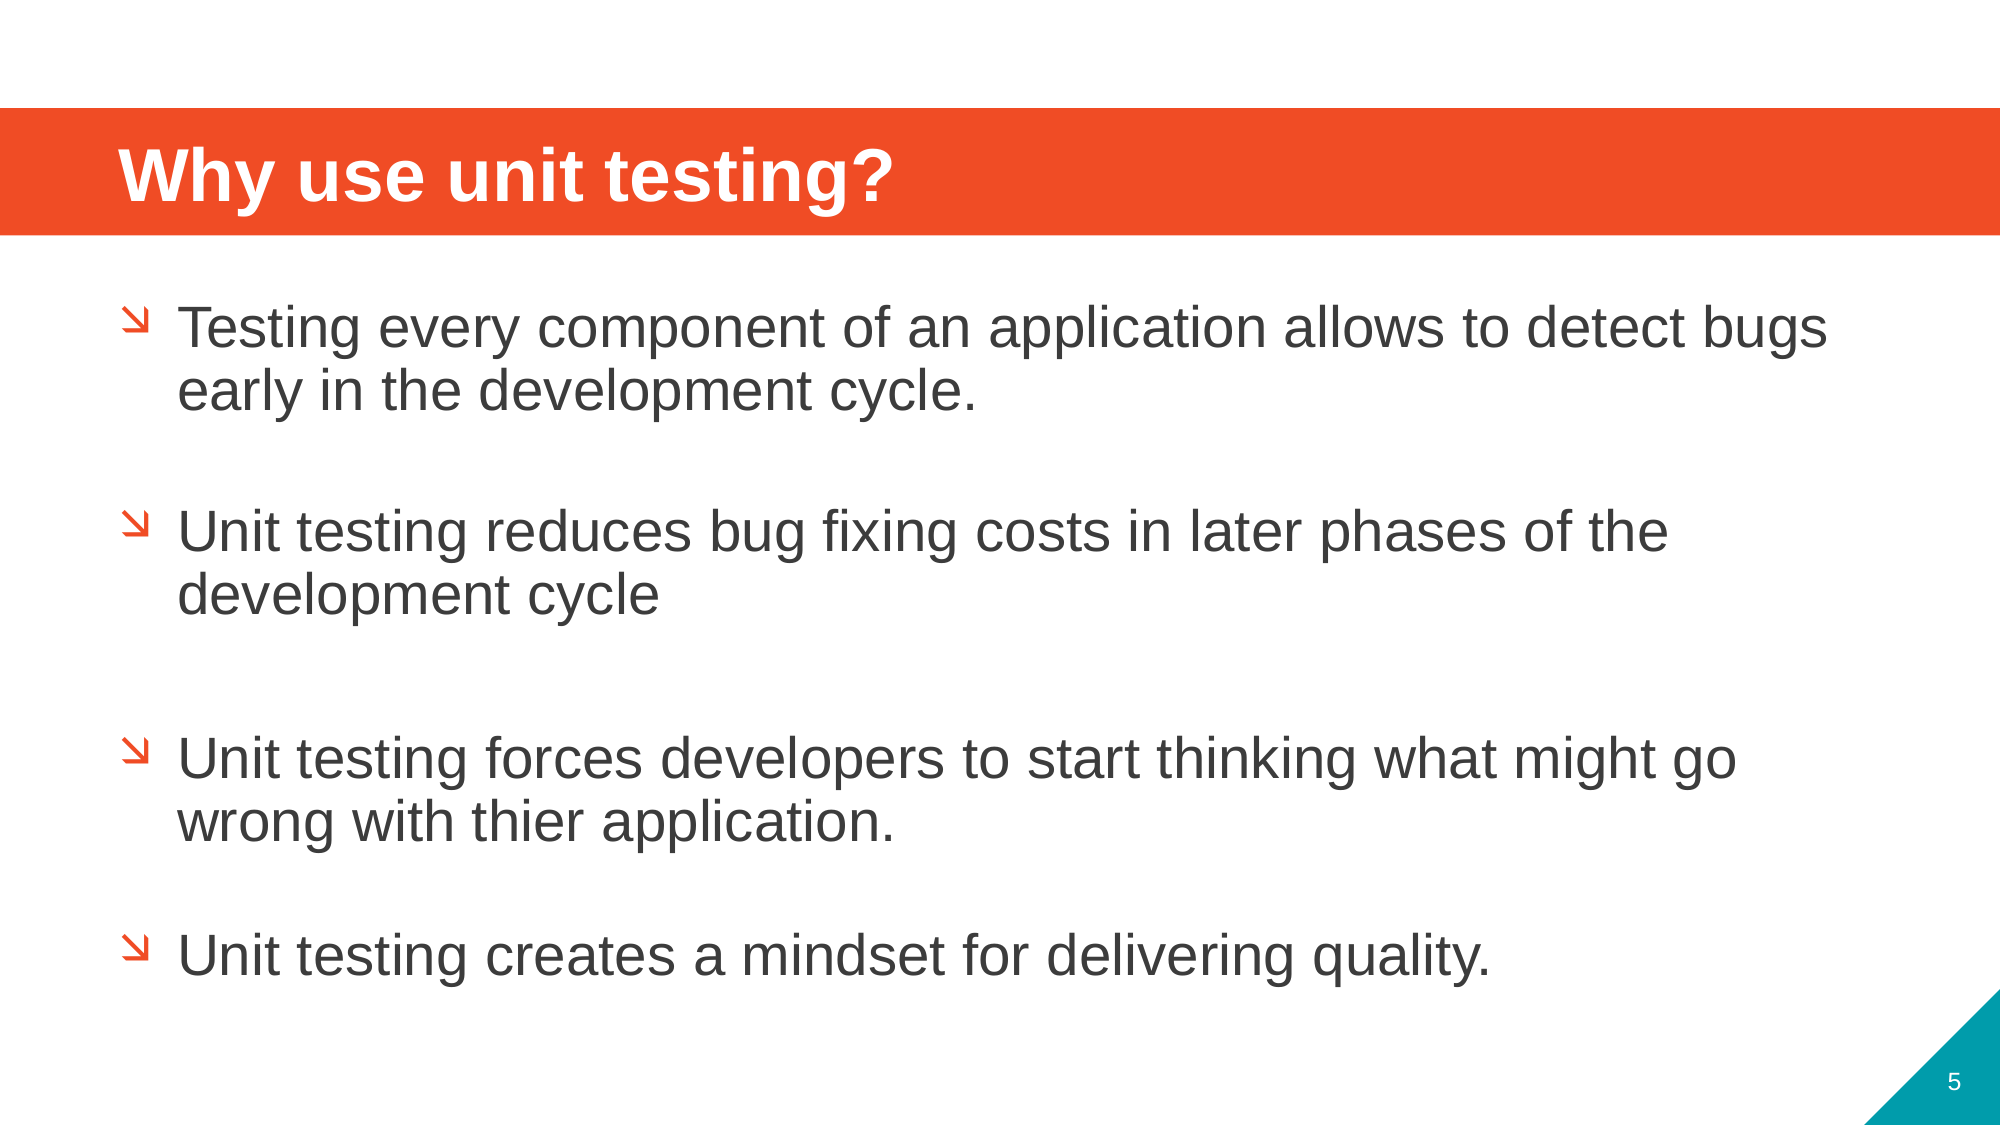

# Why use unit testing?
Testing every component of an application allows to detect bugs early in the development cycle.
Unit testing reduces bug fixing costs in later phases of the development cycle

Unit testing forces developers to start thinking what might go wrong with thier application.
Unit testing creates a mindset for delivering quality.

5